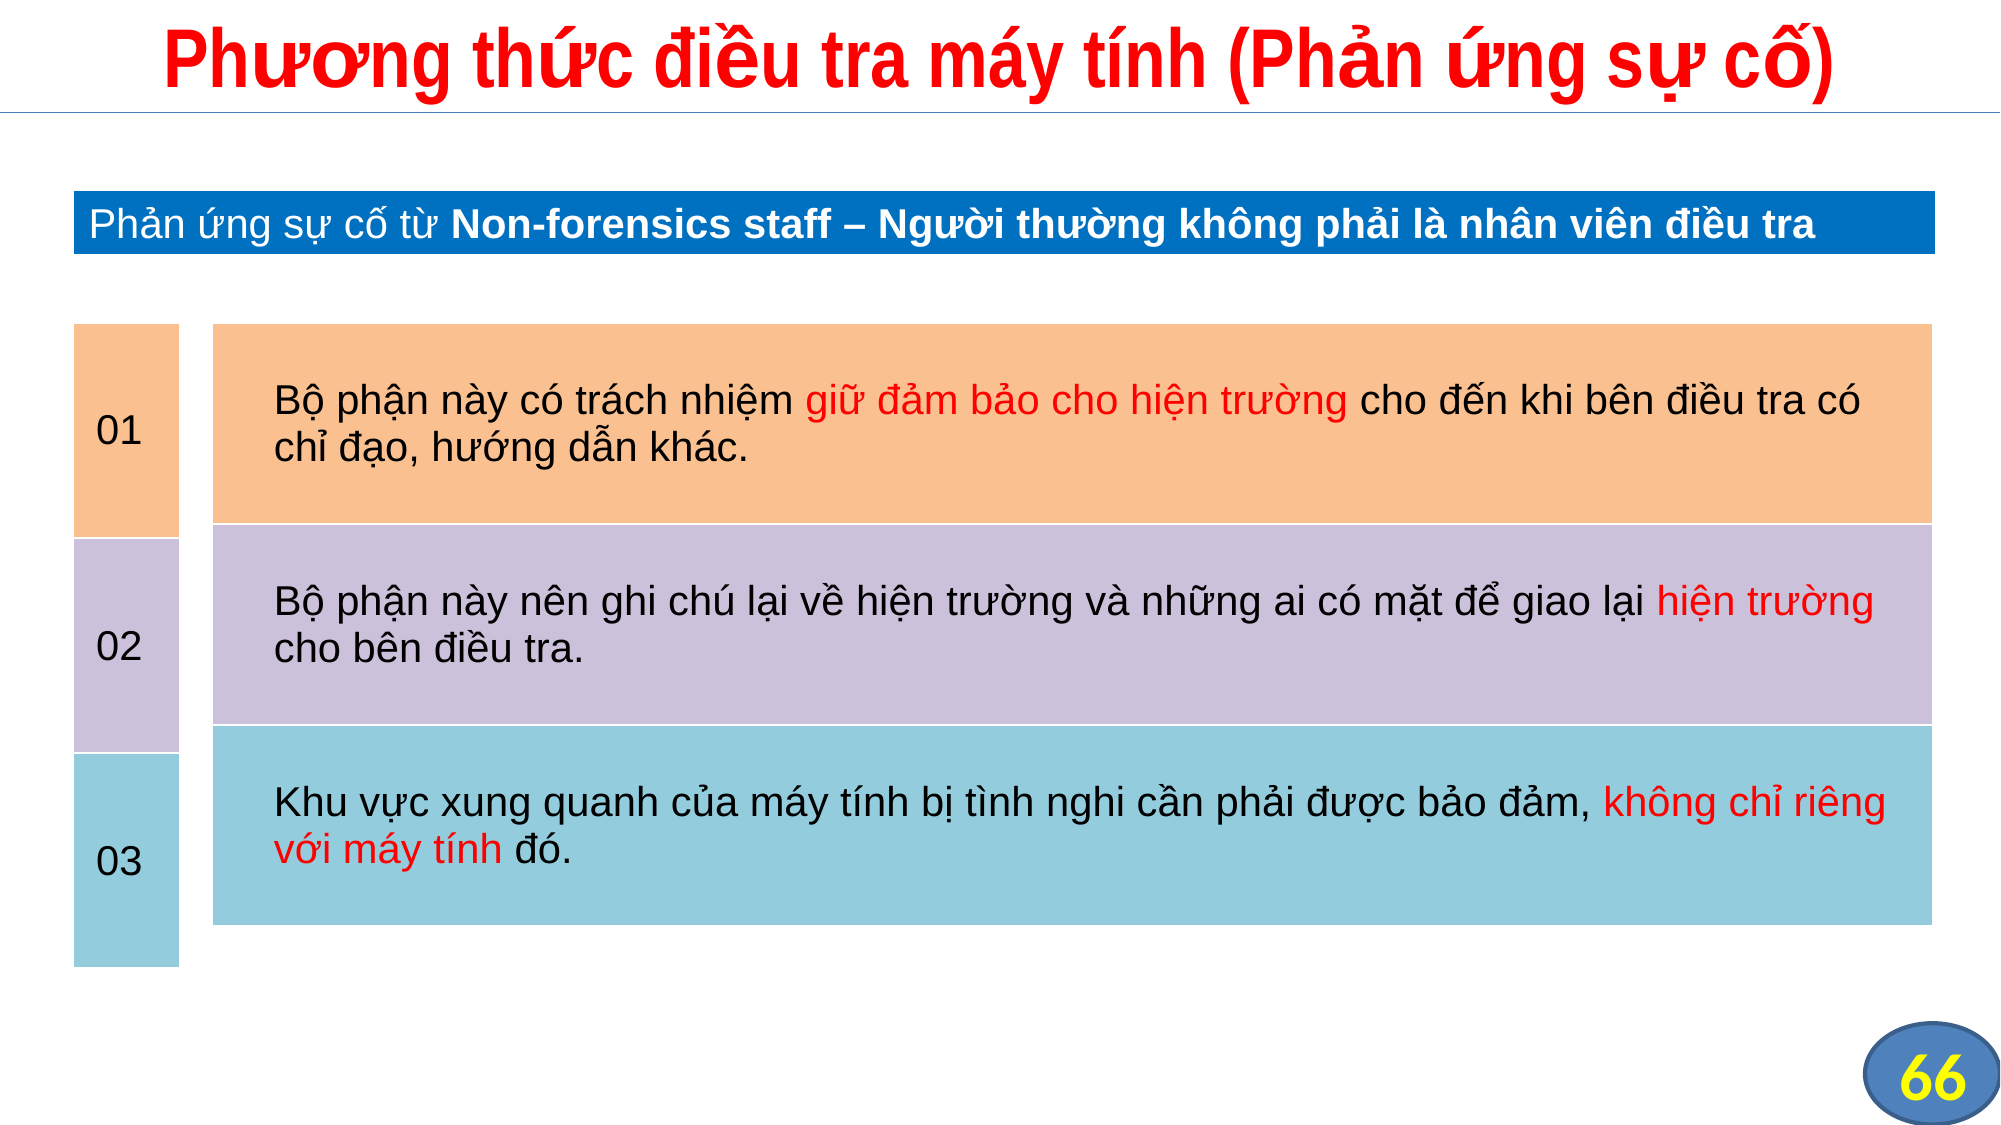

# Phương thức điều tra máy tính (Phản ứng sự cố)

| Phản ứng sự cố từ Non-forensics staff – Người thường không phải là nhân viên điều tra |
| --- |
|  |
| 01 |
| --- |
| 02 |
| 03 |
| Bộ phận này có trách nhiệm giữ đảm bảo cho hiện trường cho đến khi bên điều tra có chỉ đạo, hướng dẫn khác. |
| --- |
| Bộ phận này nên ghi chú lại về hiện trường và những ai có mặt để giao lại hiện trường cho bên điều tra. |
| Khu vực xung quanh của máy tính bị tình nghi cần phải được bảo đảm, không chỉ riêng với máy tính đó. |
66